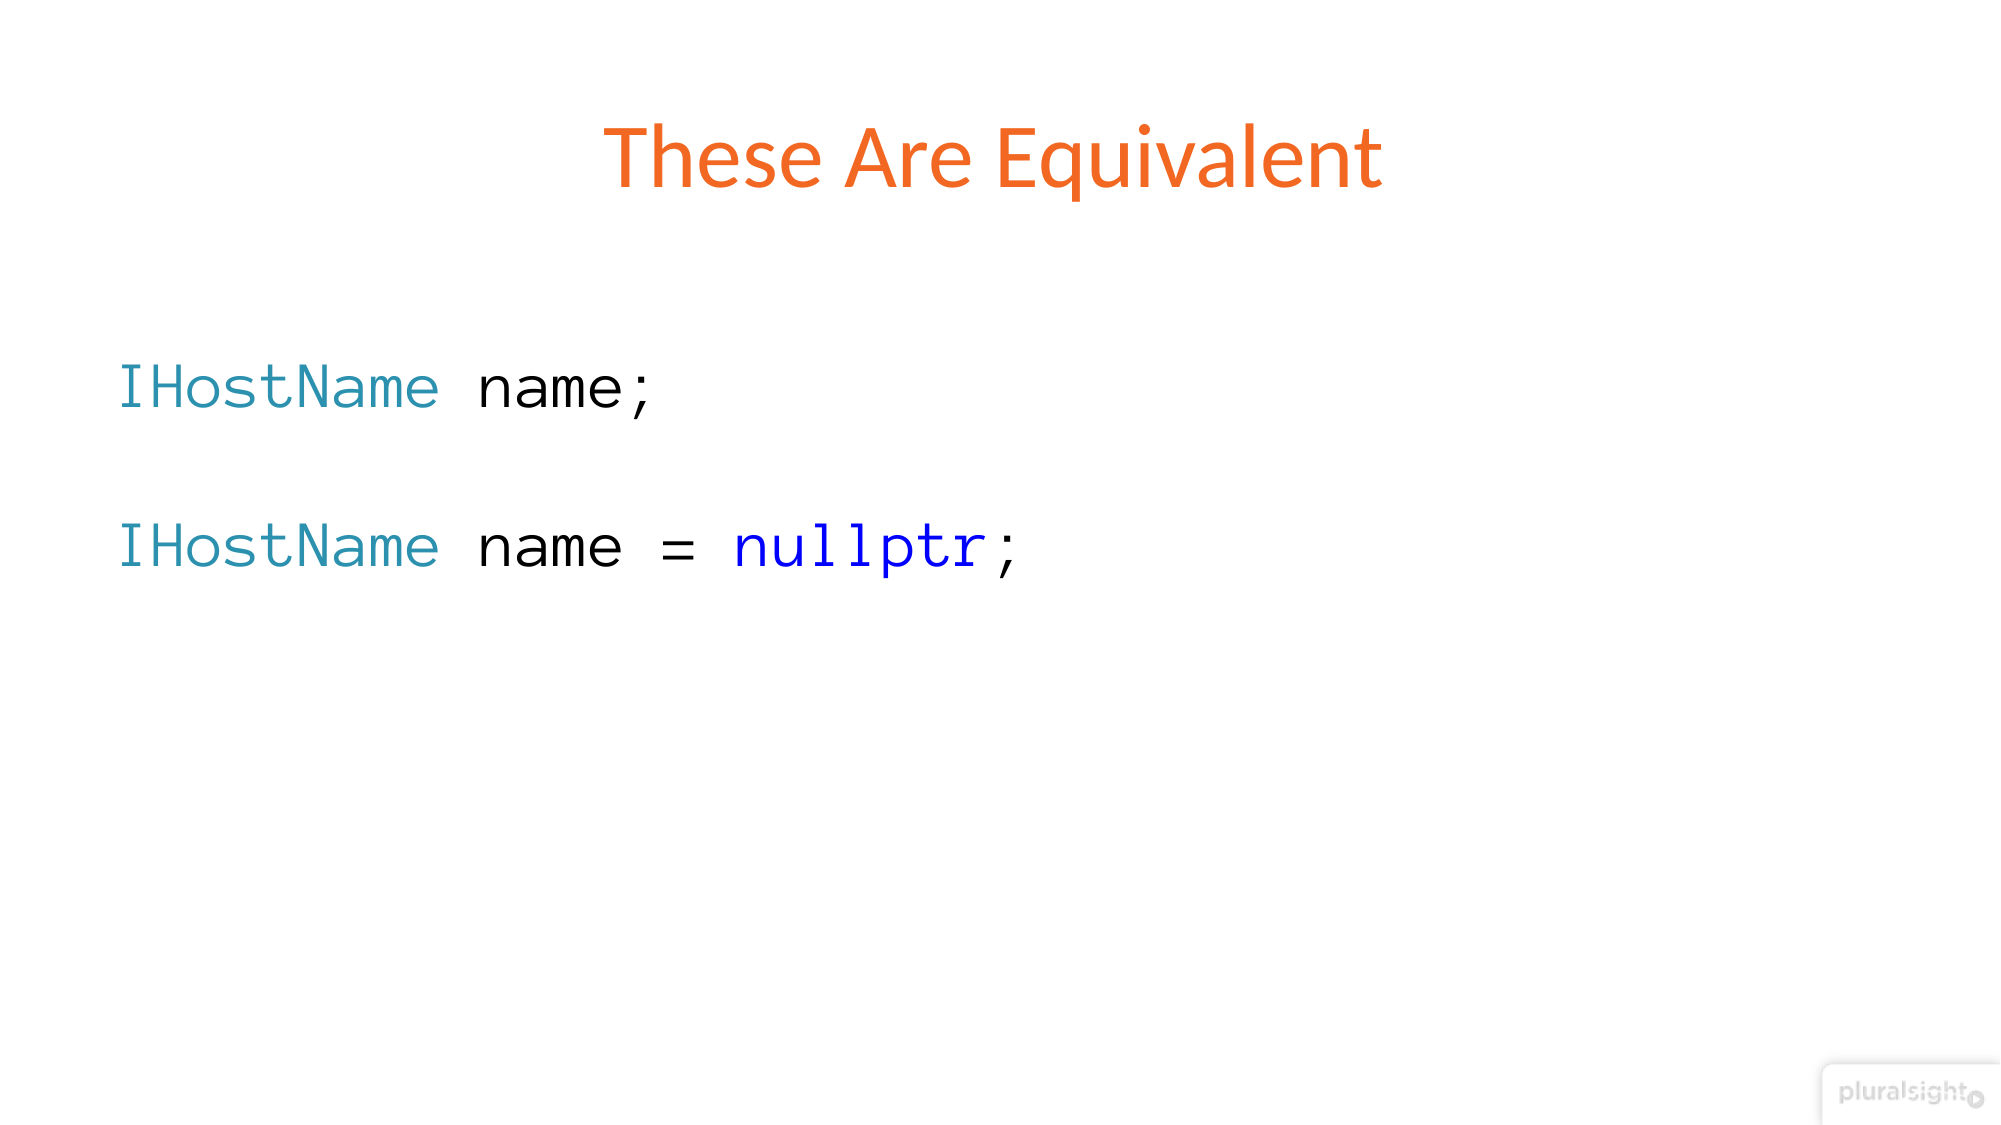

# These Are Equivalent
IHostName name;

IHostName name = nullptr;